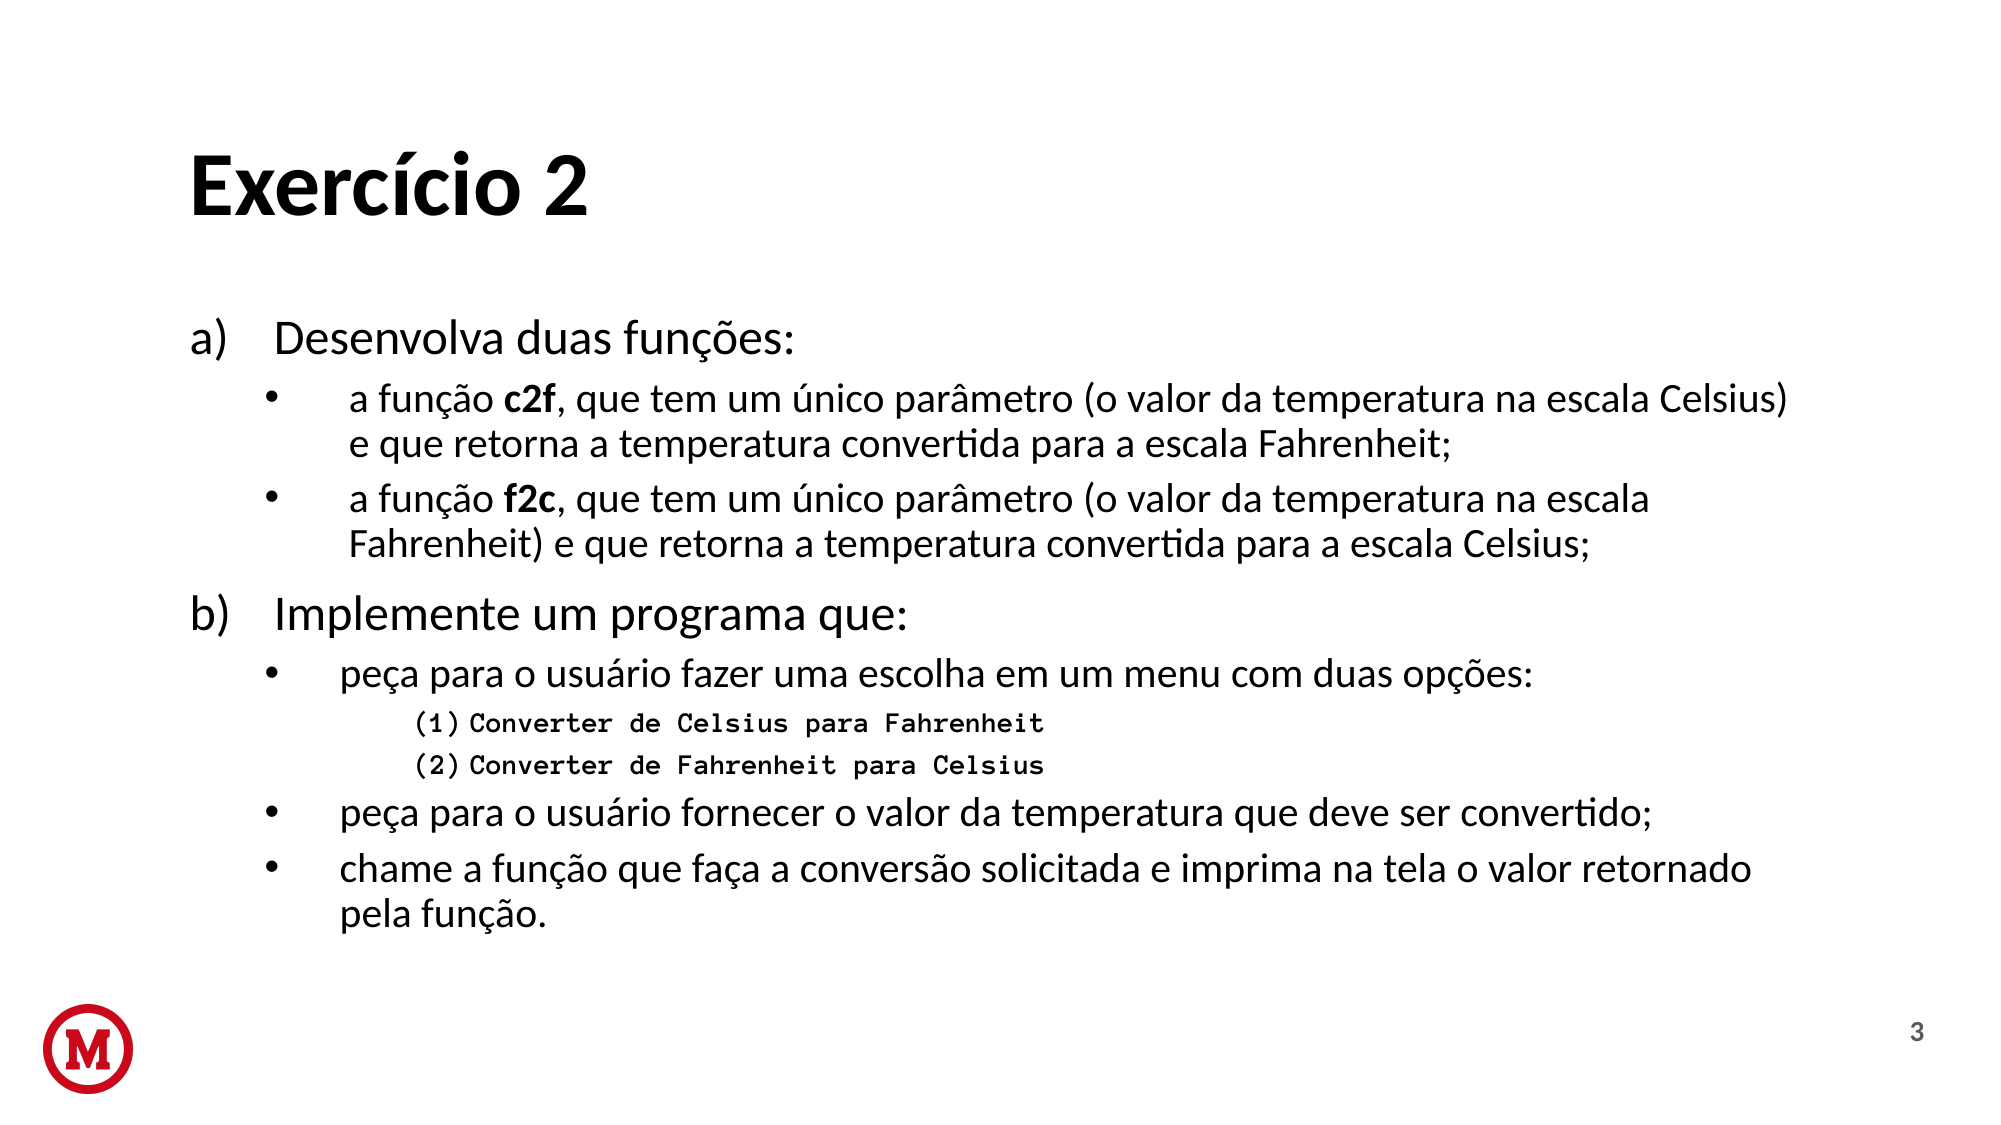

# Exercício 2
Desenvolva duas funções:
a função c2f, que tem um único parâmetro (o valor da temperatura na escala Celsius) e que retorna a temperatura convertida para a escala Fahrenheit;
a função f2c, que tem um único parâmetro (o valor da temperatura na escala Fahrenheit) e que retorna a temperatura convertida para a escala Celsius;
Implemente um programa que:
peça para o usuário fazer uma escolha em um menu com duas opções:
Converter de Celsius para Fahrenheit
Converter de Fahrenheit para Celsius
peça para o usuário fornecer o valor da temperatura que deve ser convertido;
chame a função que faça a conversão solicitada e imprima na tela o valor retornado pela função.
3